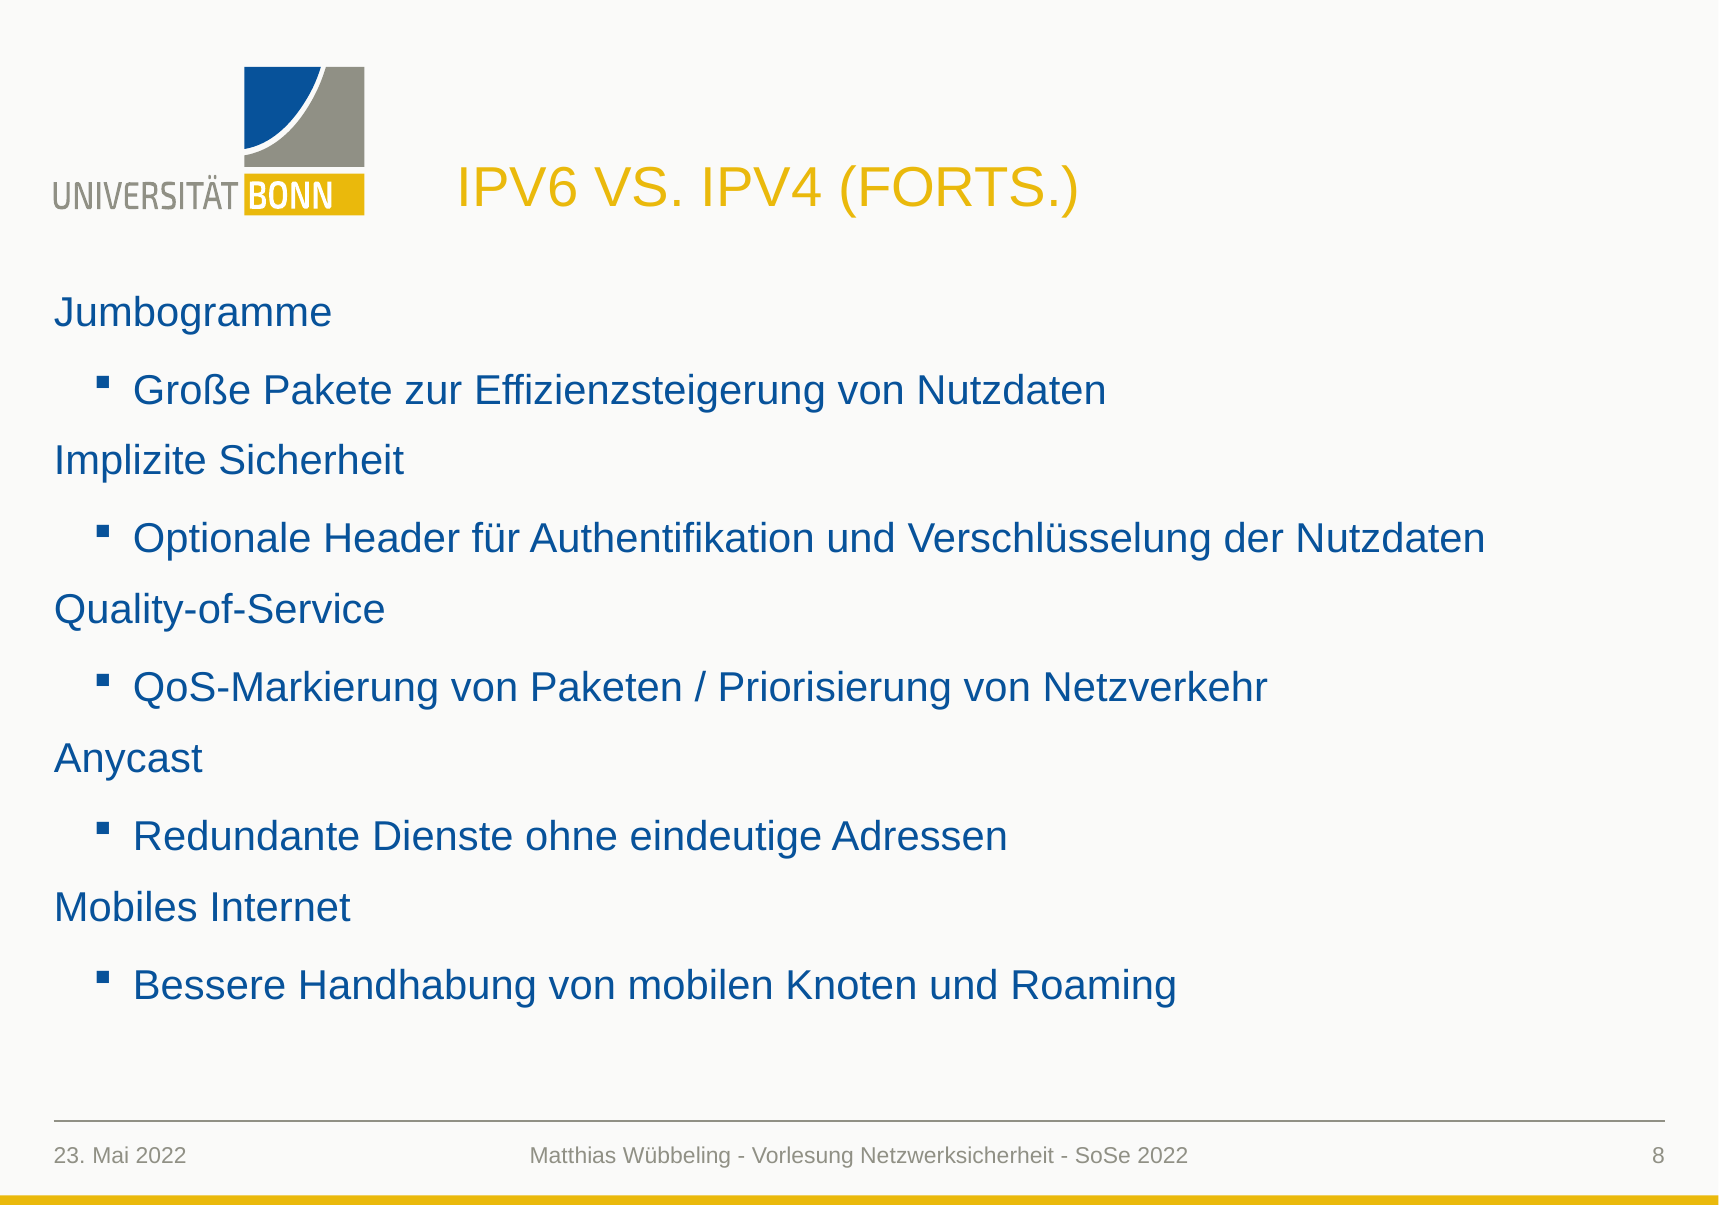

# IPv6 vs. IPv4 (forts.)
Jumbogramme
Große Pakete zur Effizienzsteigerung von Nutzdaten
Implizite Sicherheit
Optionale Header für Authentifikation und Verschlüsselung der Nutzdaten
Quality-of-Service
QoS-Markierung von Paketen / Priorisierung von Netzverkehr
Anycast
Redundante Dienste ohne eindeutige Adressen
Mobiles Internet
Bessere Handhabung von mobilen Knoten und Roaming
23. Mai 2022
8
Matthias Wübbeling - Vorlesung Netzwerksicherheit - SoSe 2022